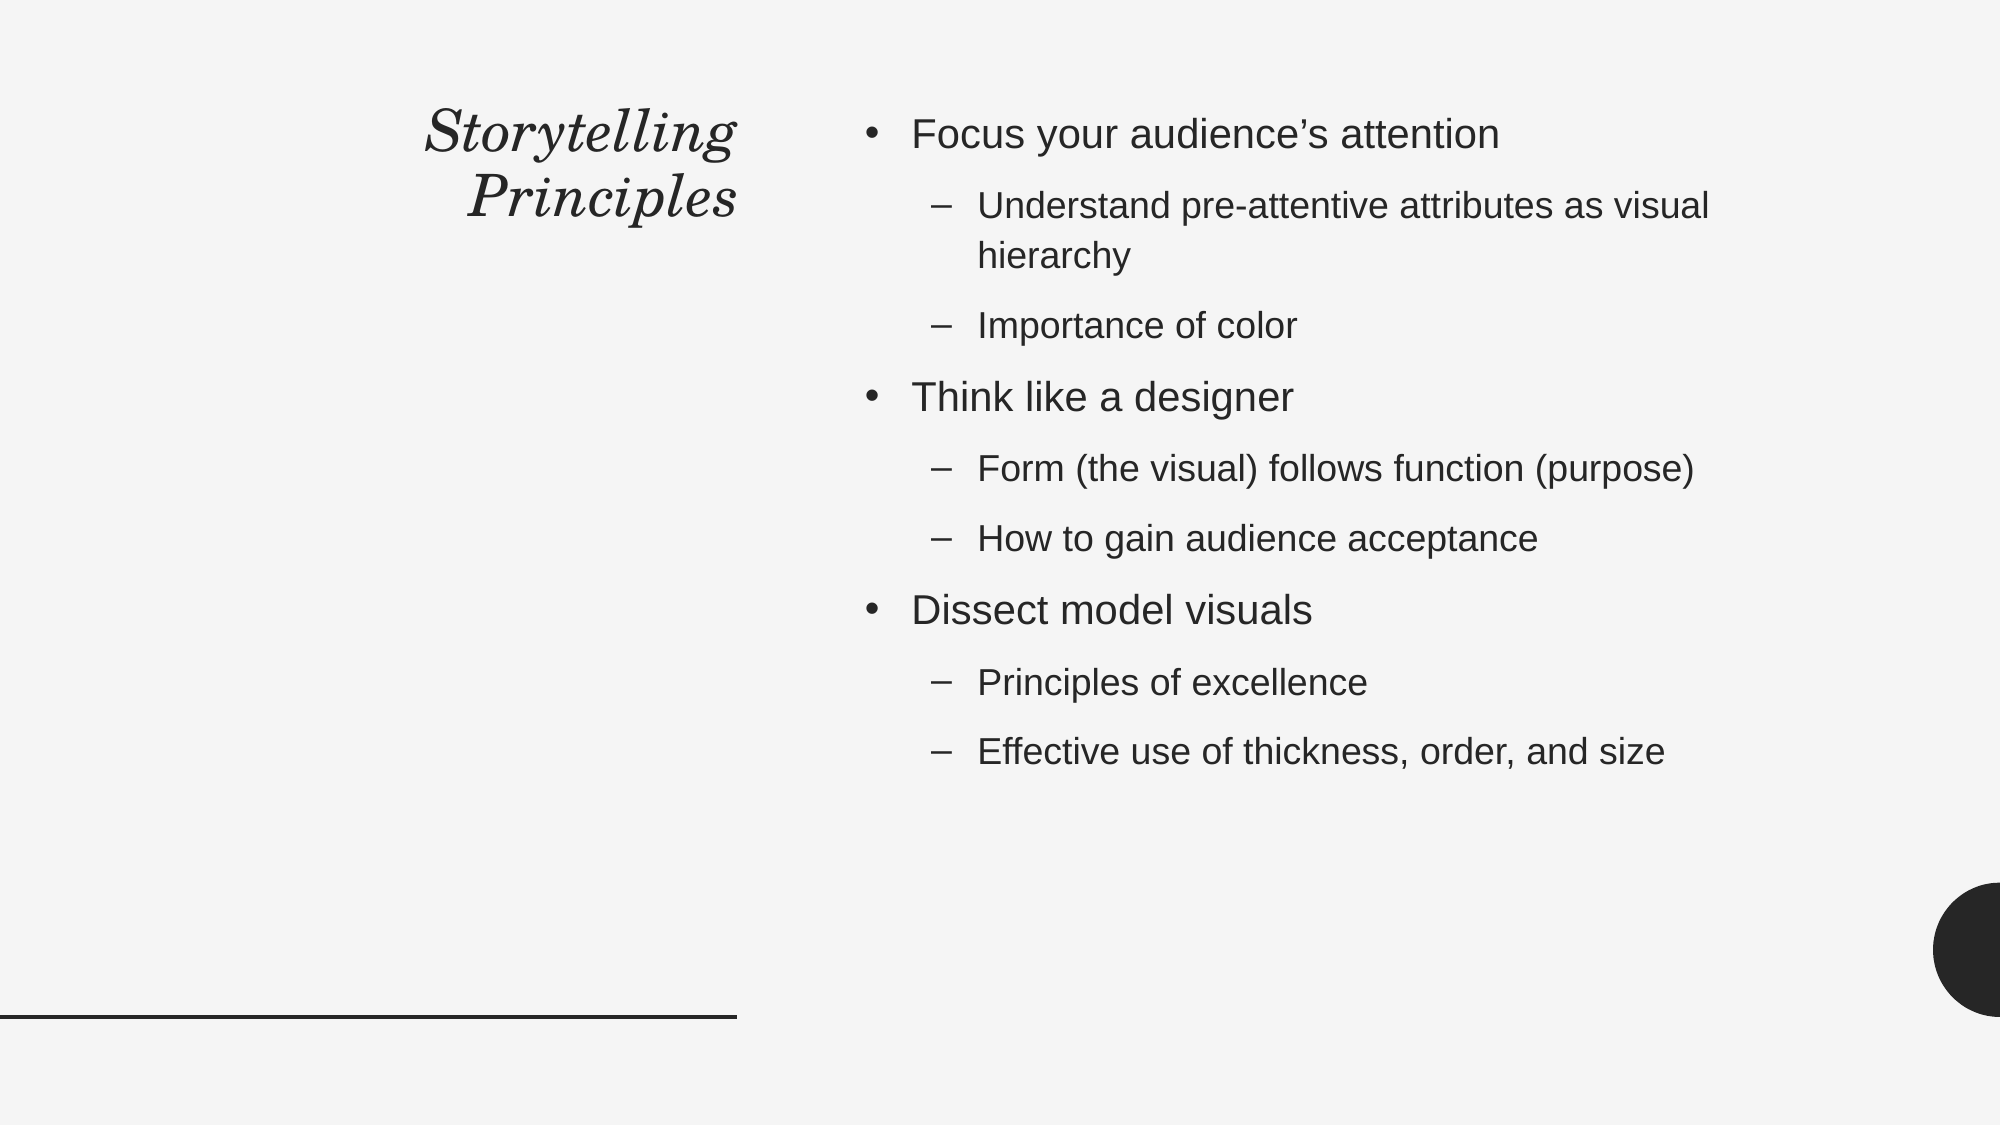

# Storytelling Principles
Focus your audience’s attention
Understand pre-attentive attributes as visual hierarchy
Importance of color
Think like a designer
Form (the visual) follows function (purpose)
How to gain audience acceptance
Dissect model visuals
Principles of excellence
Effective use of thickness, order, and size